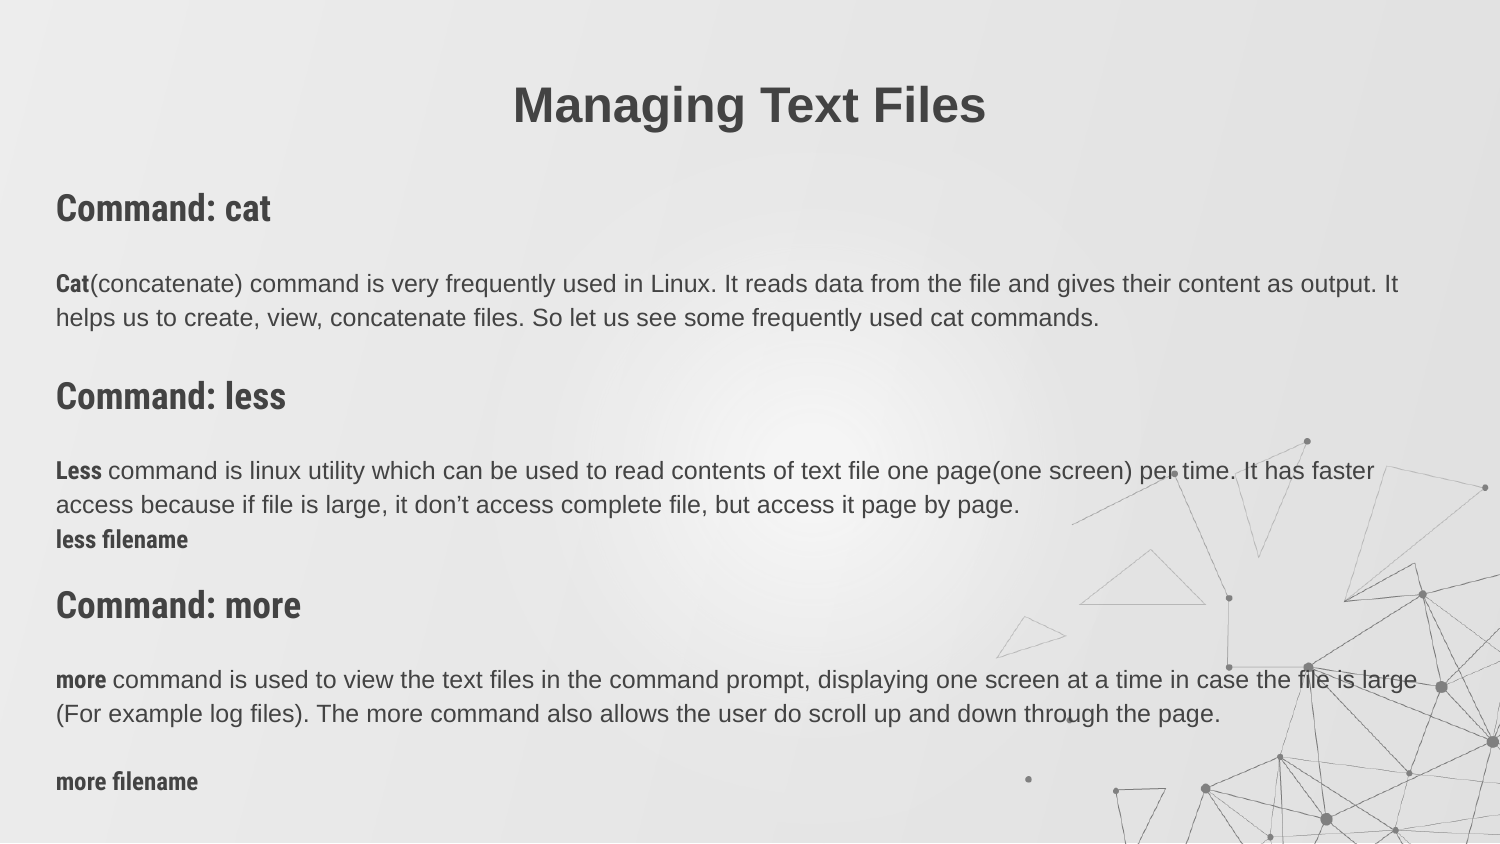

# Managing Text Files
Command: cat
Cat(concatenate) command is very frequently used in Linux. It reads data from the file and gives their content as output. It helps us to create, view, concatenate files. So let us see some frequently used cat commands.
Command: less
Less command is linux utility which can be used to read contents of text file one page(one screen) per time. It has faster access because if file is large, it don’t access complete file, but access it page by page.
less filename
Command: more
more command is used to view the text files in the command prompt, displaying one screen at a time in case the file is large (For example log files). The more command also allows the user do scroll up and down through the page.
more filename